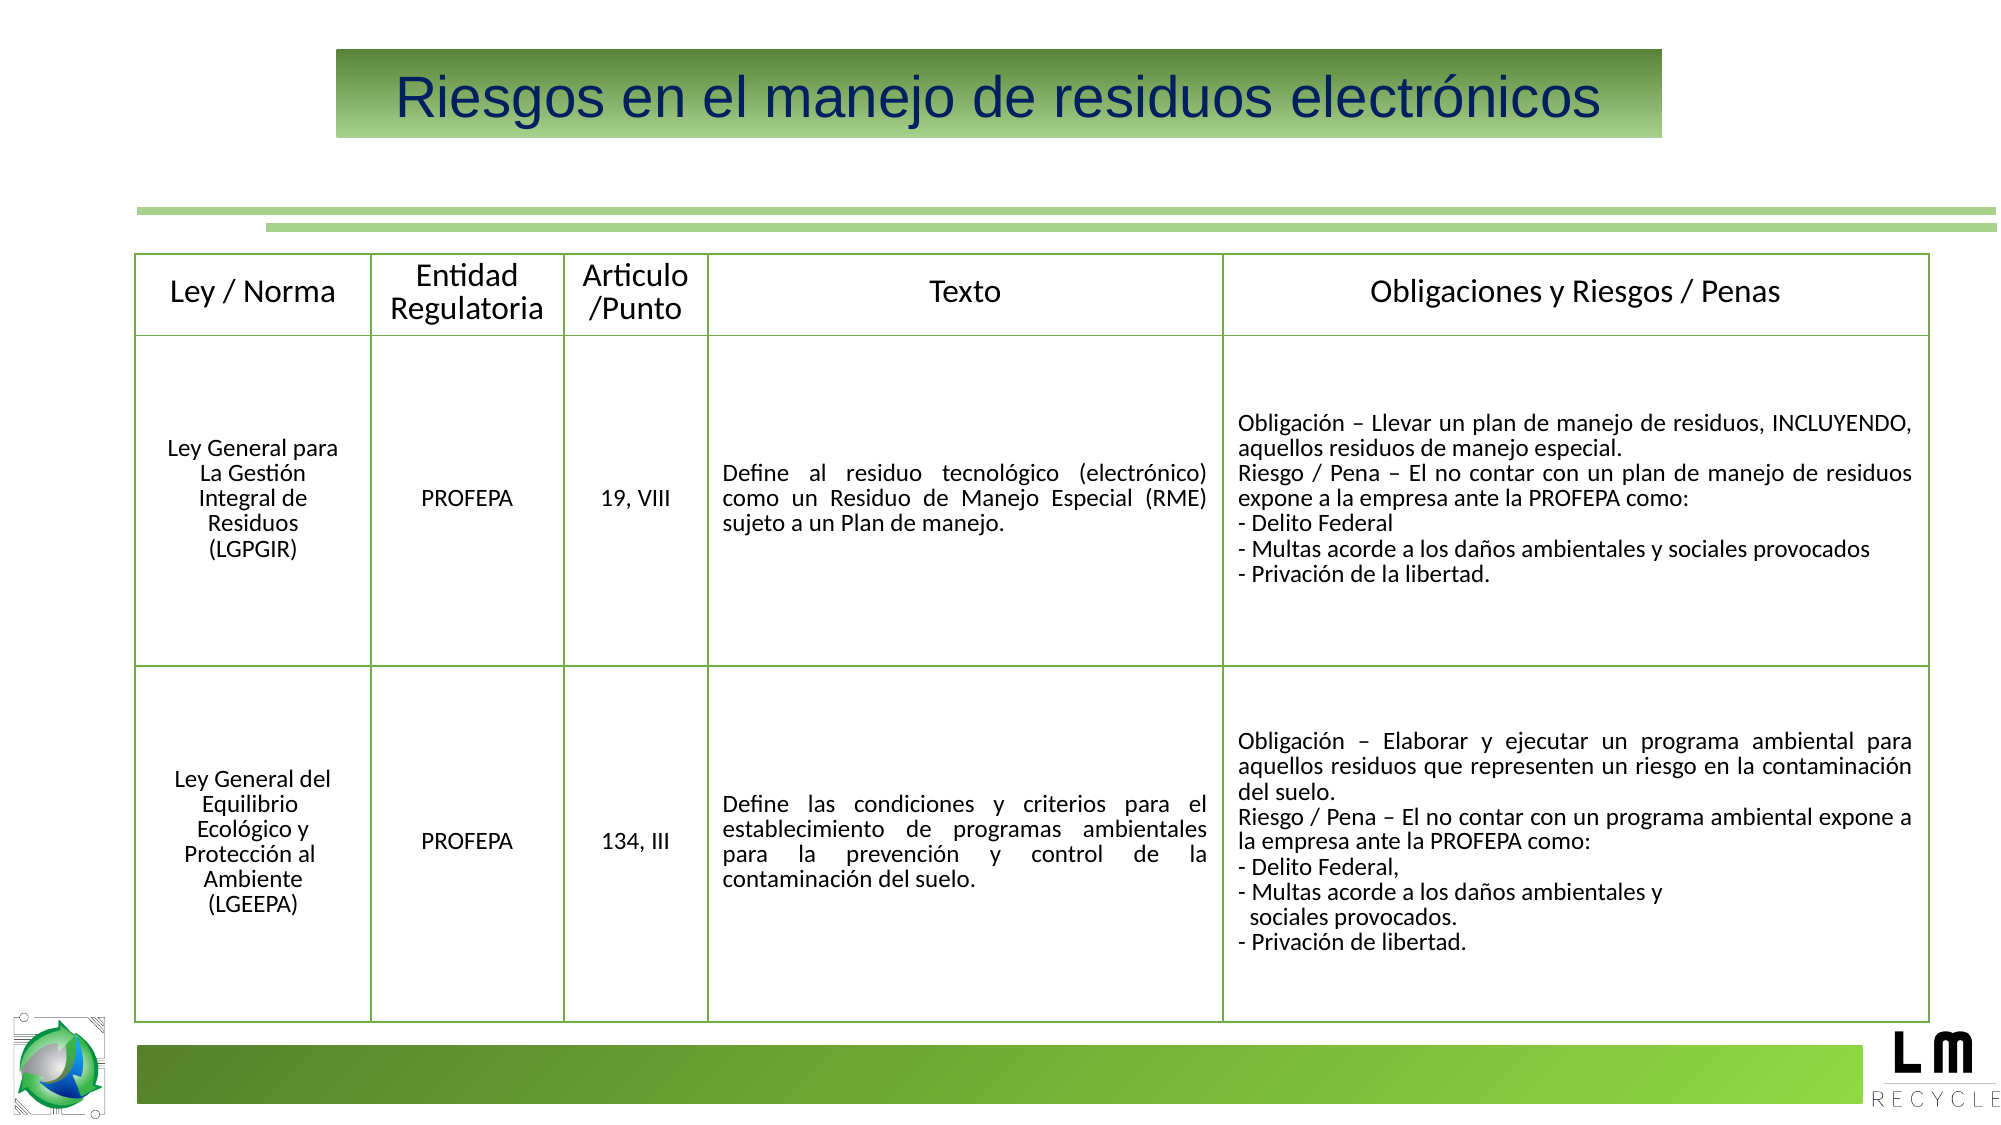

Riesgos en el manejo de residuos electrónicos
| Ley / Norma | Entidad Regulatoria | Articulo /Punto | Texto | Obligaciones y Riesgos / Penas |
| --- | --- | --- | --- | --- |
| Ley General para La Gestión Integral de Residuos (LGPGIR) | PROFEPA | 19, VIII | Define al residuo tecnológico (electrónico) como un Residuo de Manejo Especial (RME) sujeto a un Plan de manejo. | Obligación – Llevar un plan de manejo de residuos, INCLUYENDO, aquellos residuos de manejo especial. Riesgo / Pena – El no contar con un plan de manejo de residuos expone a la empresa ante la PROFEPA como: - Delito Federal - Multas acorde a los daños ambientales y sociales provocados - Privación de la libertad. |
| Ley General del Equilibrio Ecológico y Protección al Ambiente (LGEEPA) | PROFEPA | 134, III | Define las condiciones y criterios para el establecimiento de programas ambientales para la prevención y control de la contaminación del suelo. | Obligación – Elaborar y ejecutar un programa ambiental para aquellos residuos que representen un riesgo en la contaminación del suelo. Riesgo / Pena – El no contar con un programa ambiental expone a la empresa ante la PROFEPA como: - Delito Federal, - Multas acorde a los daños ambientales y sociales provocados. - Privación de libertad. |